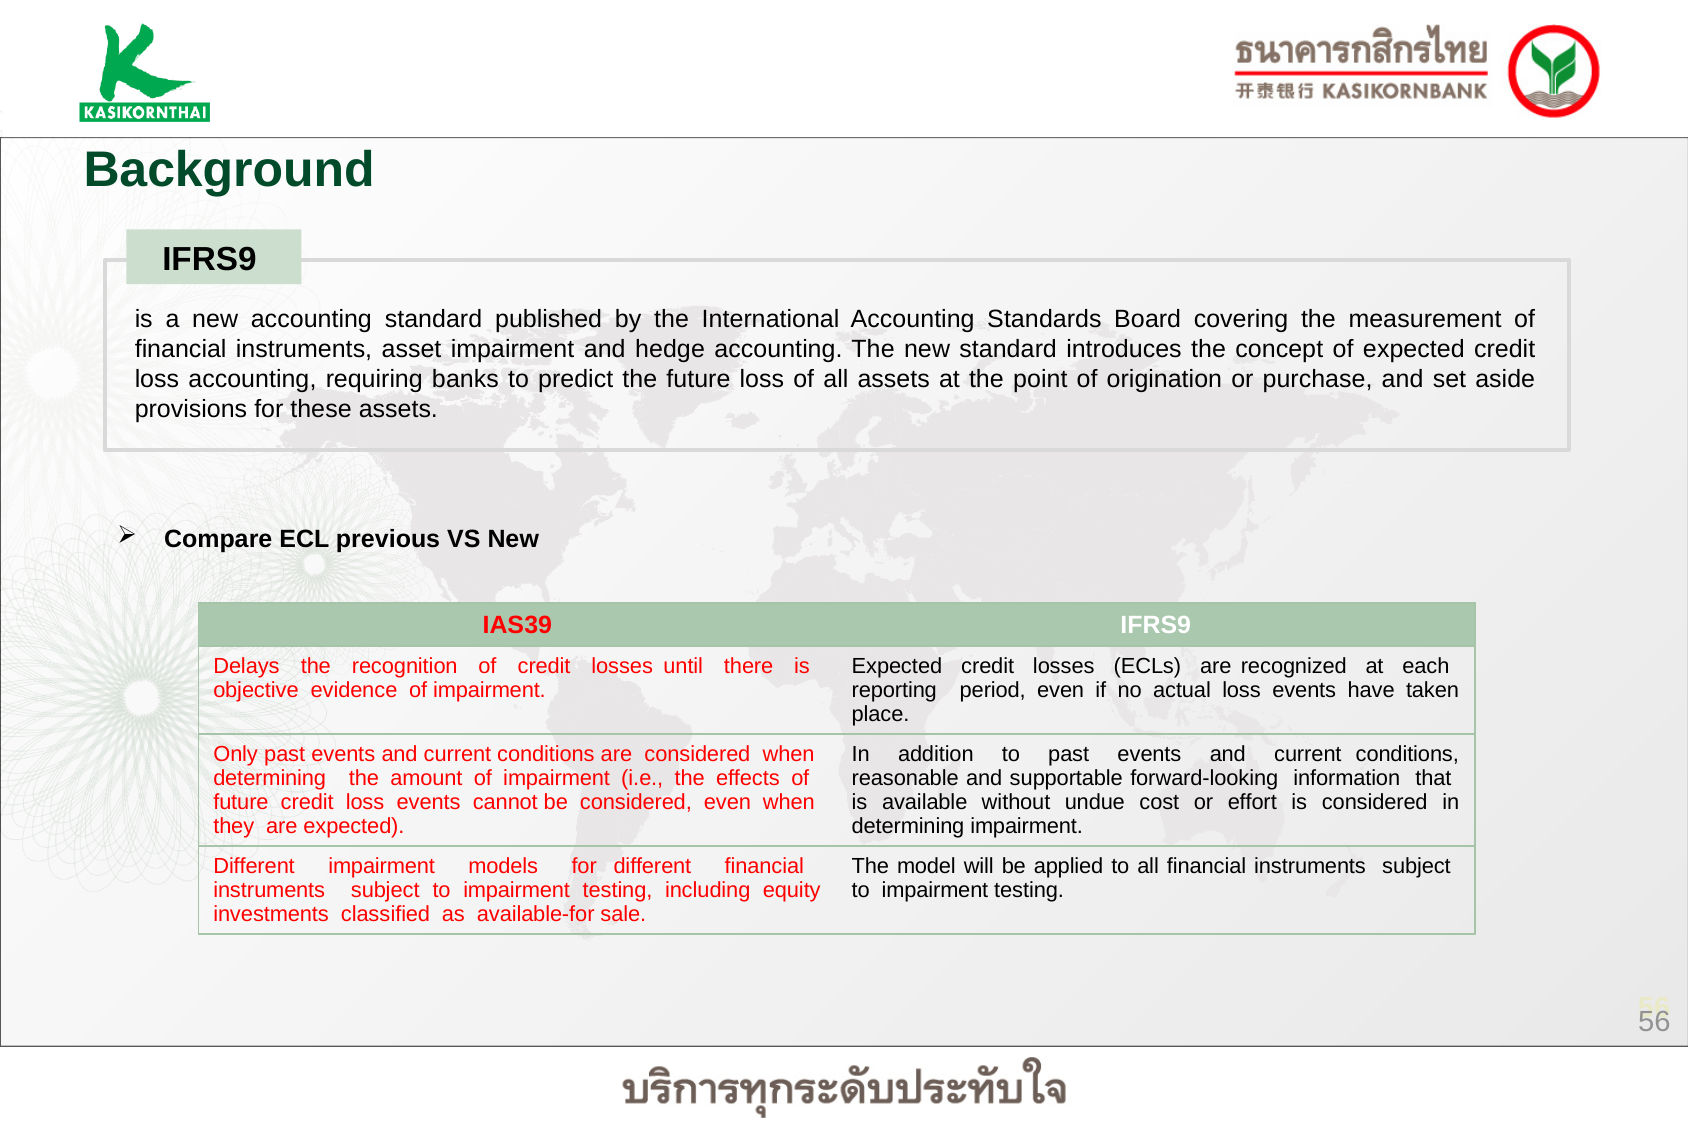

Background
IFRS9
is a new accounting standard published by the International Accounting Standards Board covering the measurement of financial instruments, asset impairment and hedge accounting. The new standard introduces the concept of expected credit loss accounting, requiring banks to predict the future loss of all assets at the point of origination or purchase, and set aside provisions for these assets.
Compare ECL previous VS New
| IAS39 | IFRS9 |
| --- | --- |
| Delays the recognition of credit losses until there is objective evidence of impairment. | Expected credit losses (ECLs) are recognized at each reporting period, even if no actual loss events have taken place. |
| Only past events and current conditions are considered when determining the amount of impairment (i.e., the effects of future credit loss events cannot be considered, even when they are expected). | In addition to past events and current conditions, reasonable and supportable forward-looking information that is available without undue cost or effort is considered in determining impairment. |
| Different impairment models for different financial instruments subject to impairment testing, including equity investments classified as available-for sale. | The model will be applied to all financial instruments subject to impairment testing. |